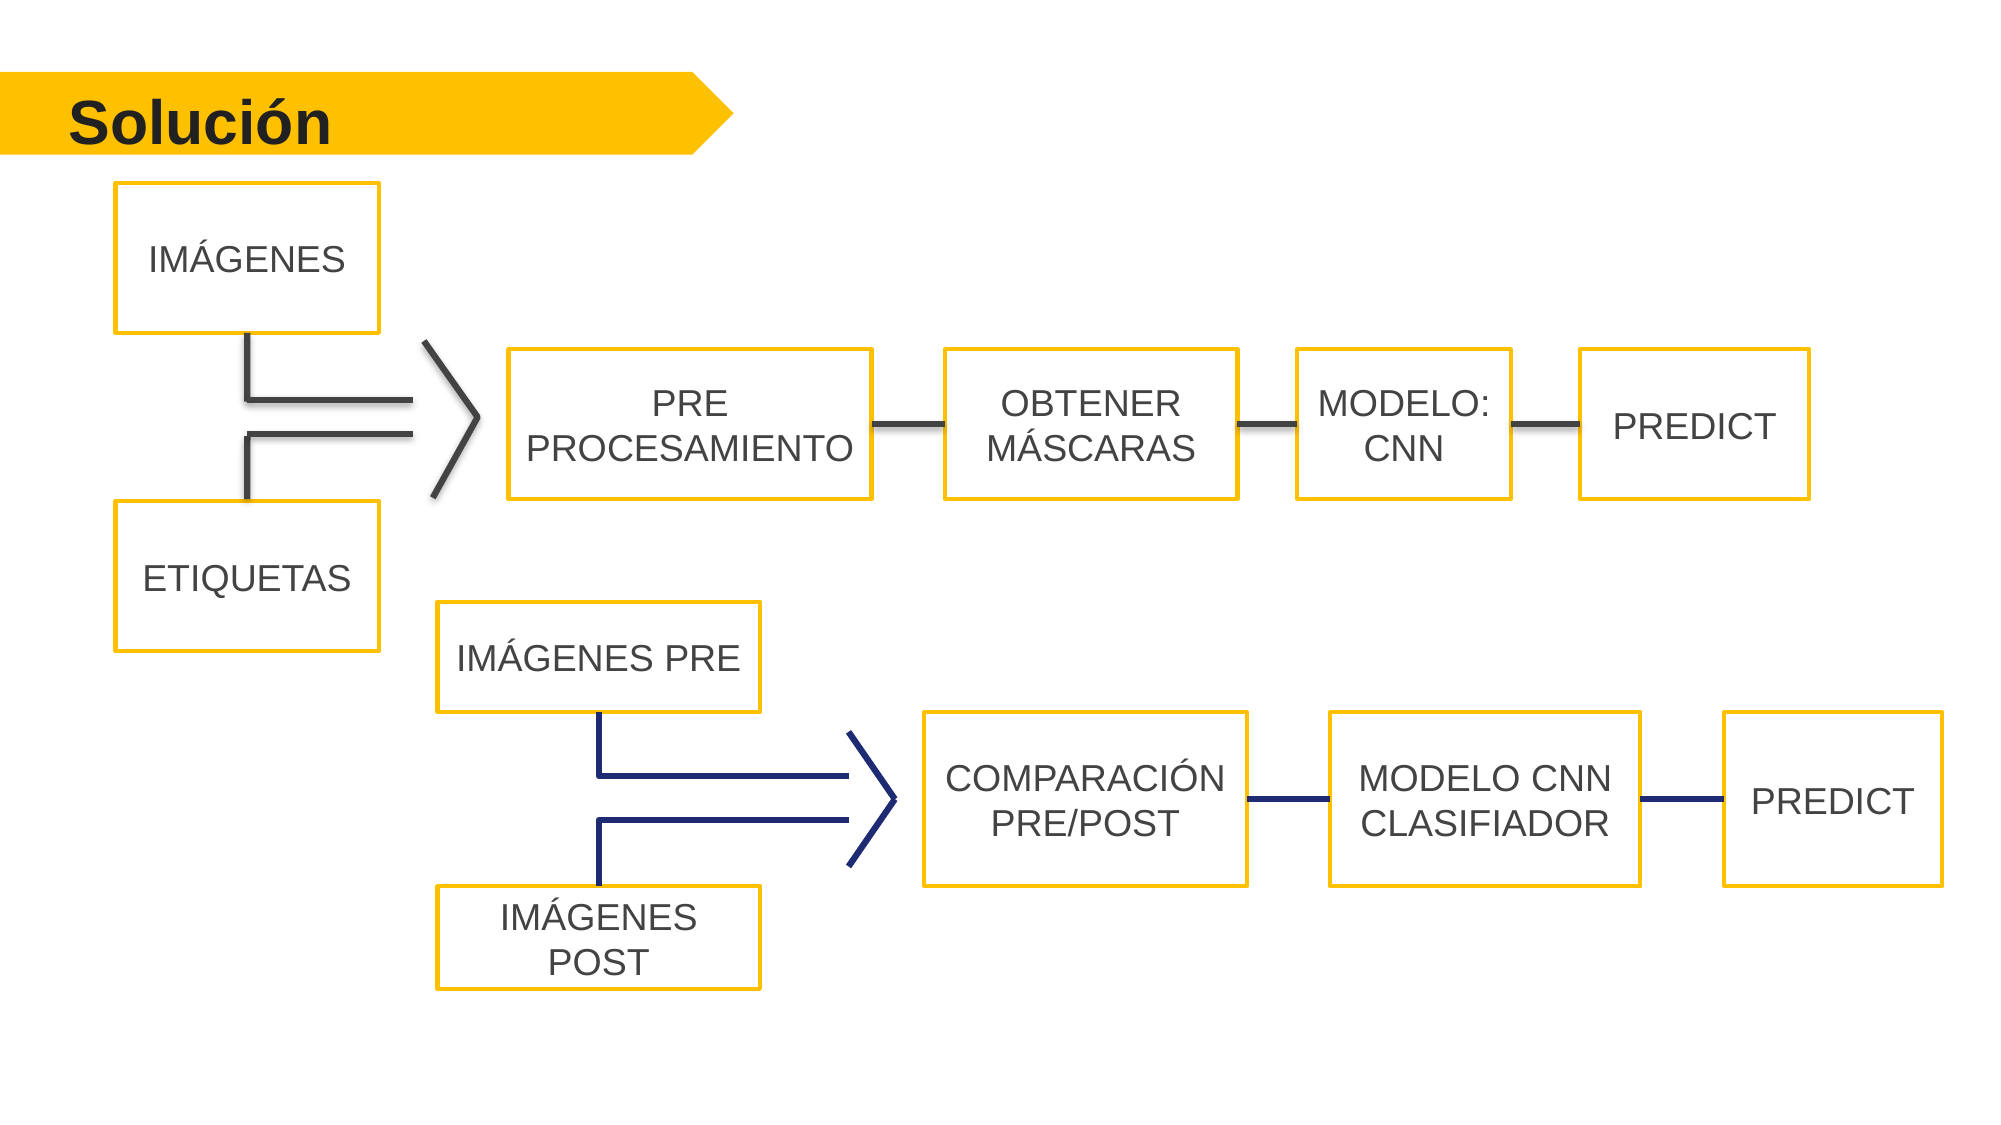

Solución

IMÁGENES

PRE
PROCESAMIENTO
OBTENER
MÁSCARAS
MODELO:
CNN
PREDICT
ETIQUETAS
IMÁGENES PRE
COMPARACIÓN PRE/POST
MODELO CNN CLASIFIADOR
PREDICT
IMÁGENES POST